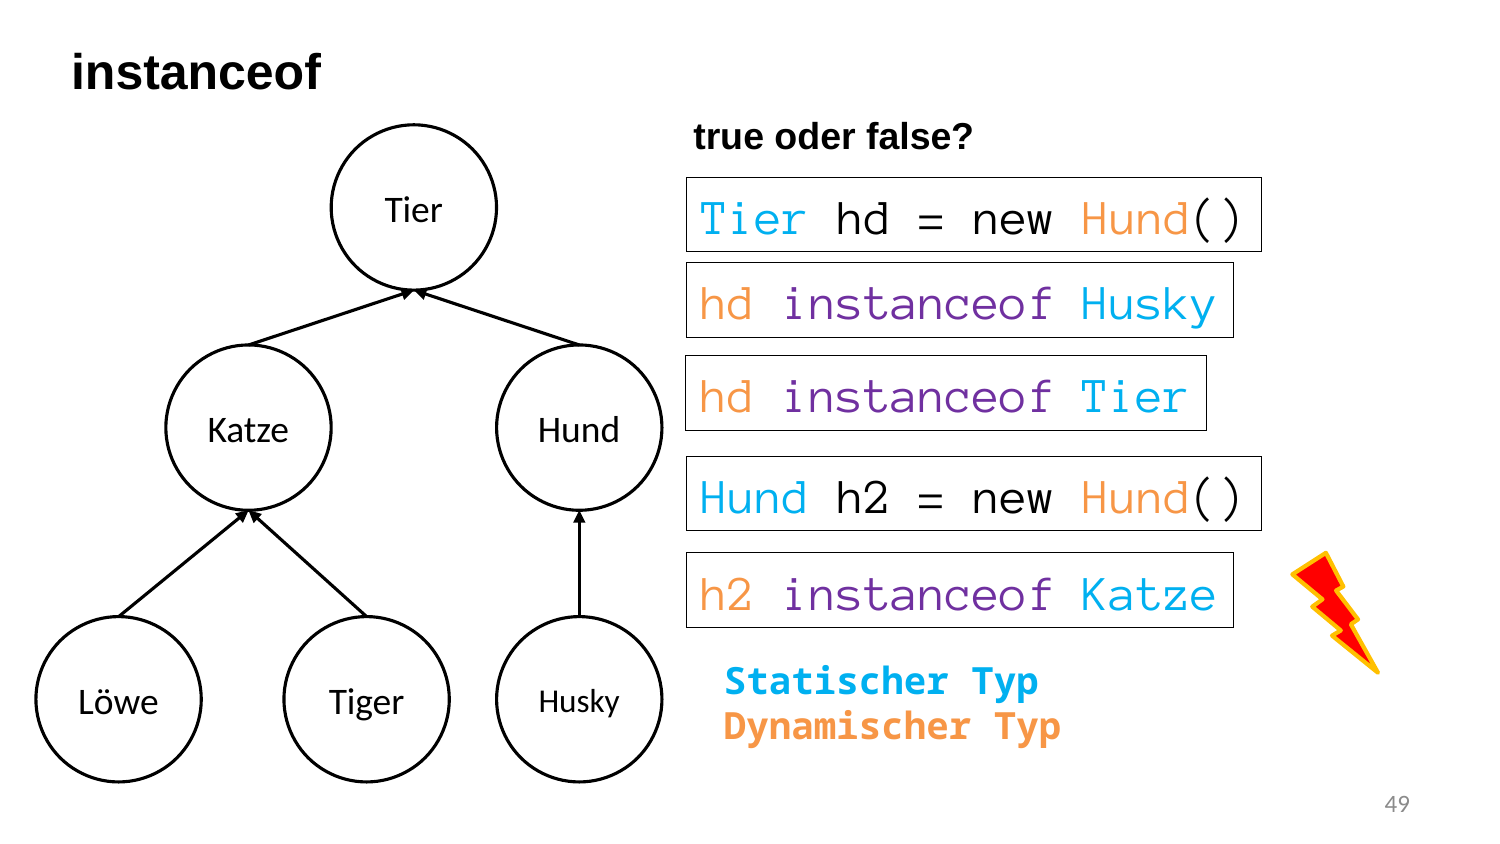

instanceof
true oder false?
Tier
Katze
Hund
Löwe
Tiger
Husky
Tier hd = new Hund()
hd instanceof Husky
hd instanceof Tier
Hund h2 = new Hund()
h2 instanceof Katze

Statischer Typ
Dynamischer Typ
49